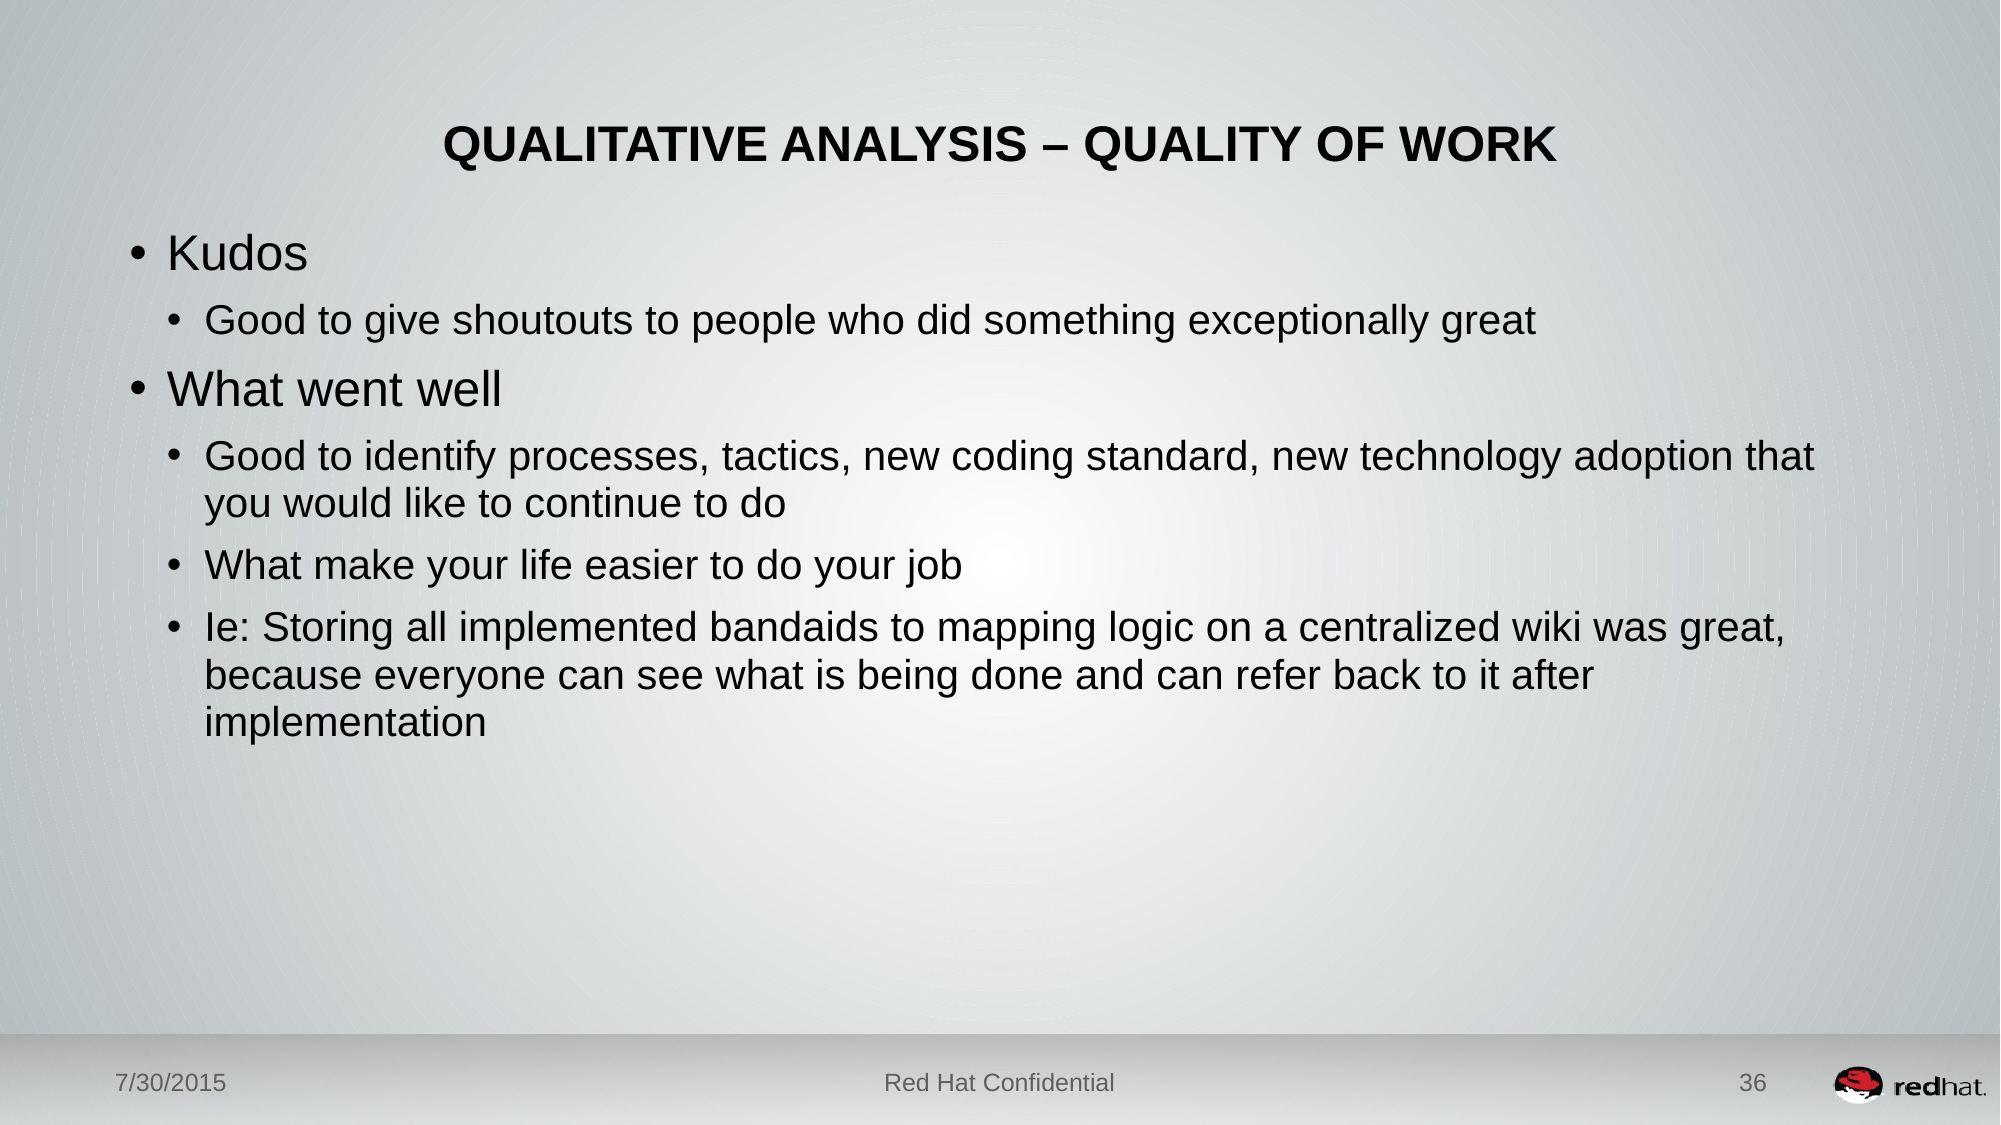

# Qualitative Analysis – quality of work
Kudos
Good to give shoutouts to people who did something exceptionally great
What went well
Good to identify processes, tactics, new coding standard, new technology adoption that you would like to continue to do
What make your life easier to do your job
Ie: Storing all implemented bandaids to mapping logic on a centralized wiki was great, because everyone can see what is being done and can refer back to it after implementation

7/30/2015
Red Hat Confidential
36